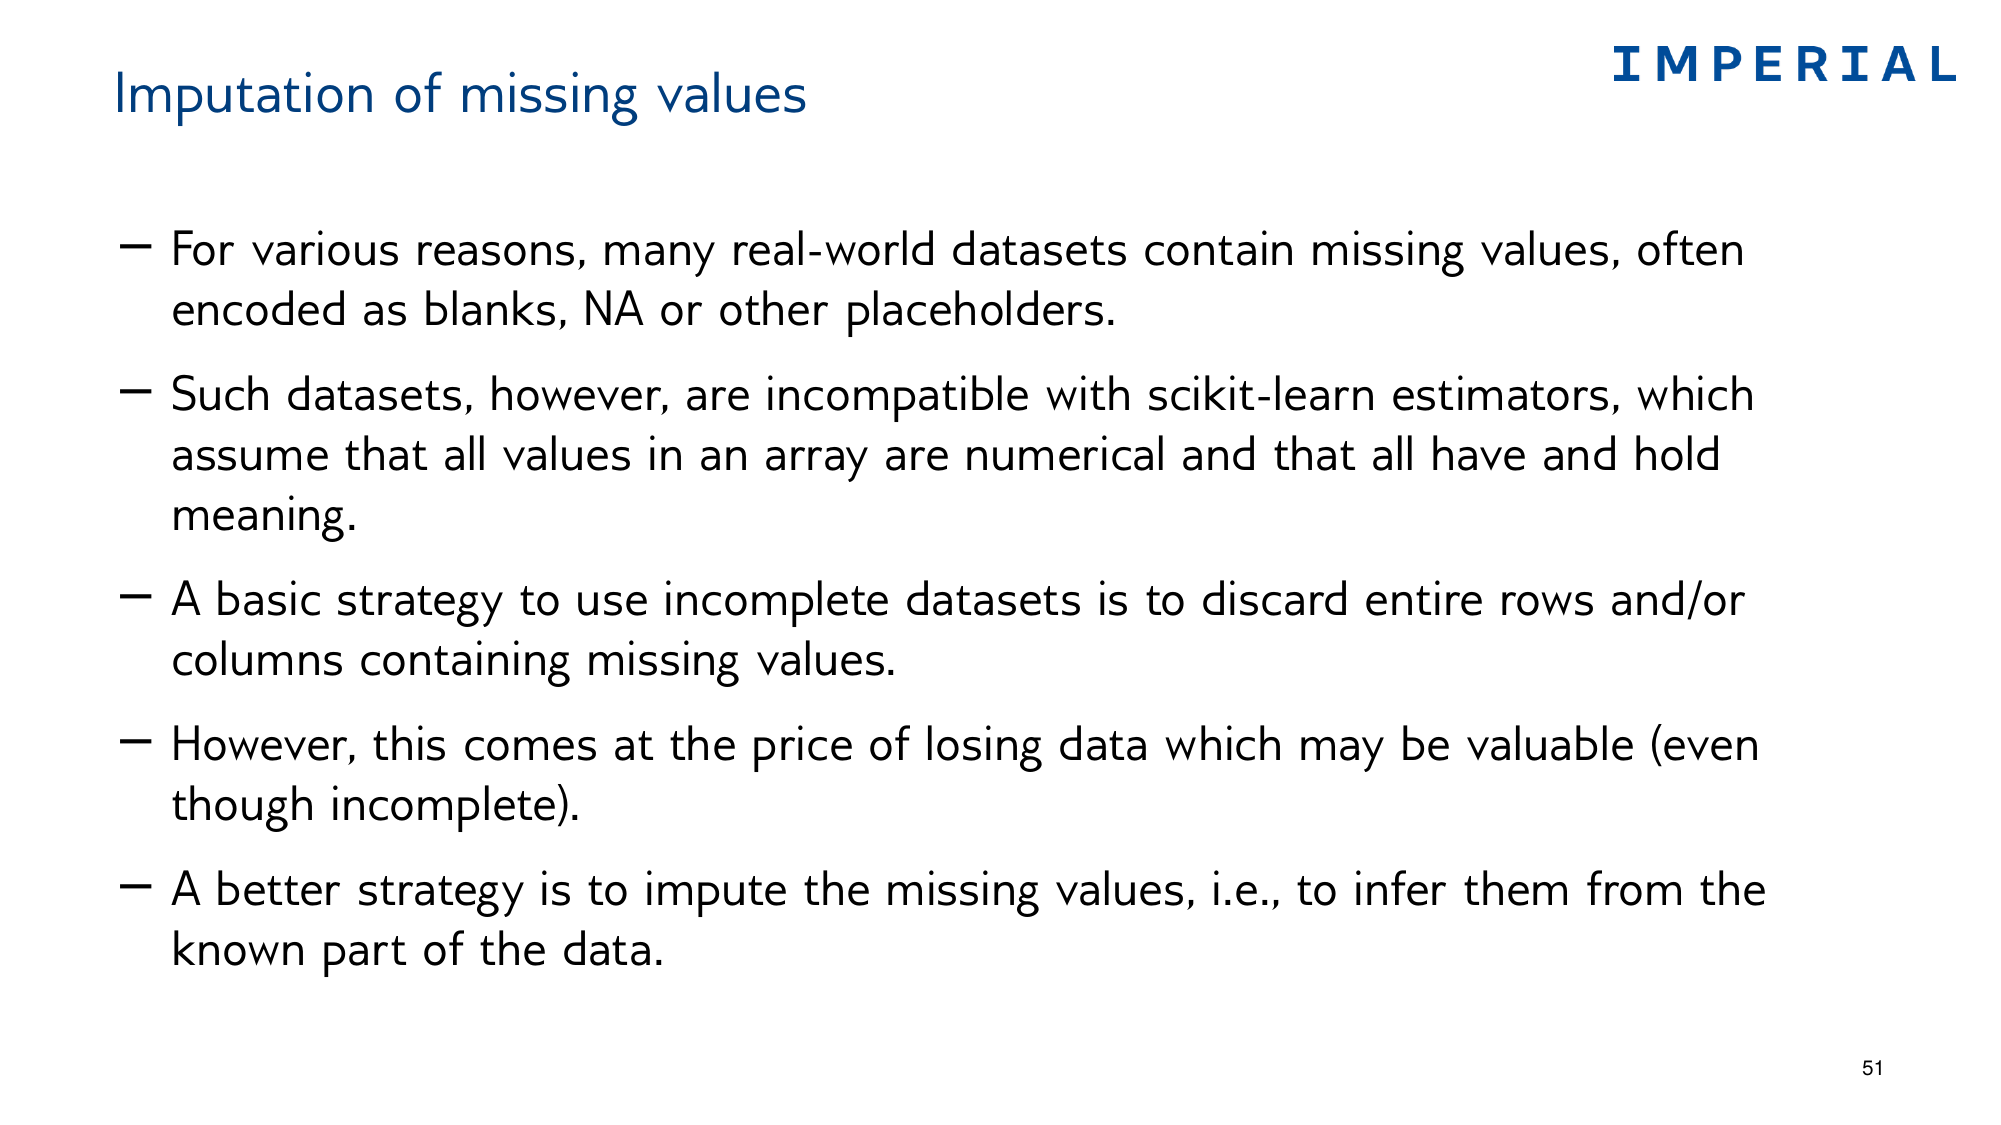

# Imputation of missing values
For various reasons, many real-world datasets contain missing values, often encoded as blanks, NA or other placeholders.
Such datasets, however, are incompatible with scikit-learn estimators, which assume that all values in an array are numerical and that all have and hold meaning.
A basic strategy to use incomplete datasets is to discard entire rows and/or columns containing missing values.
However, this comes at the price of losing data which may be valuable (even though incomplete).
A better strategy is to impute the missing values, i.e., to infer them from the known part of the data.
51